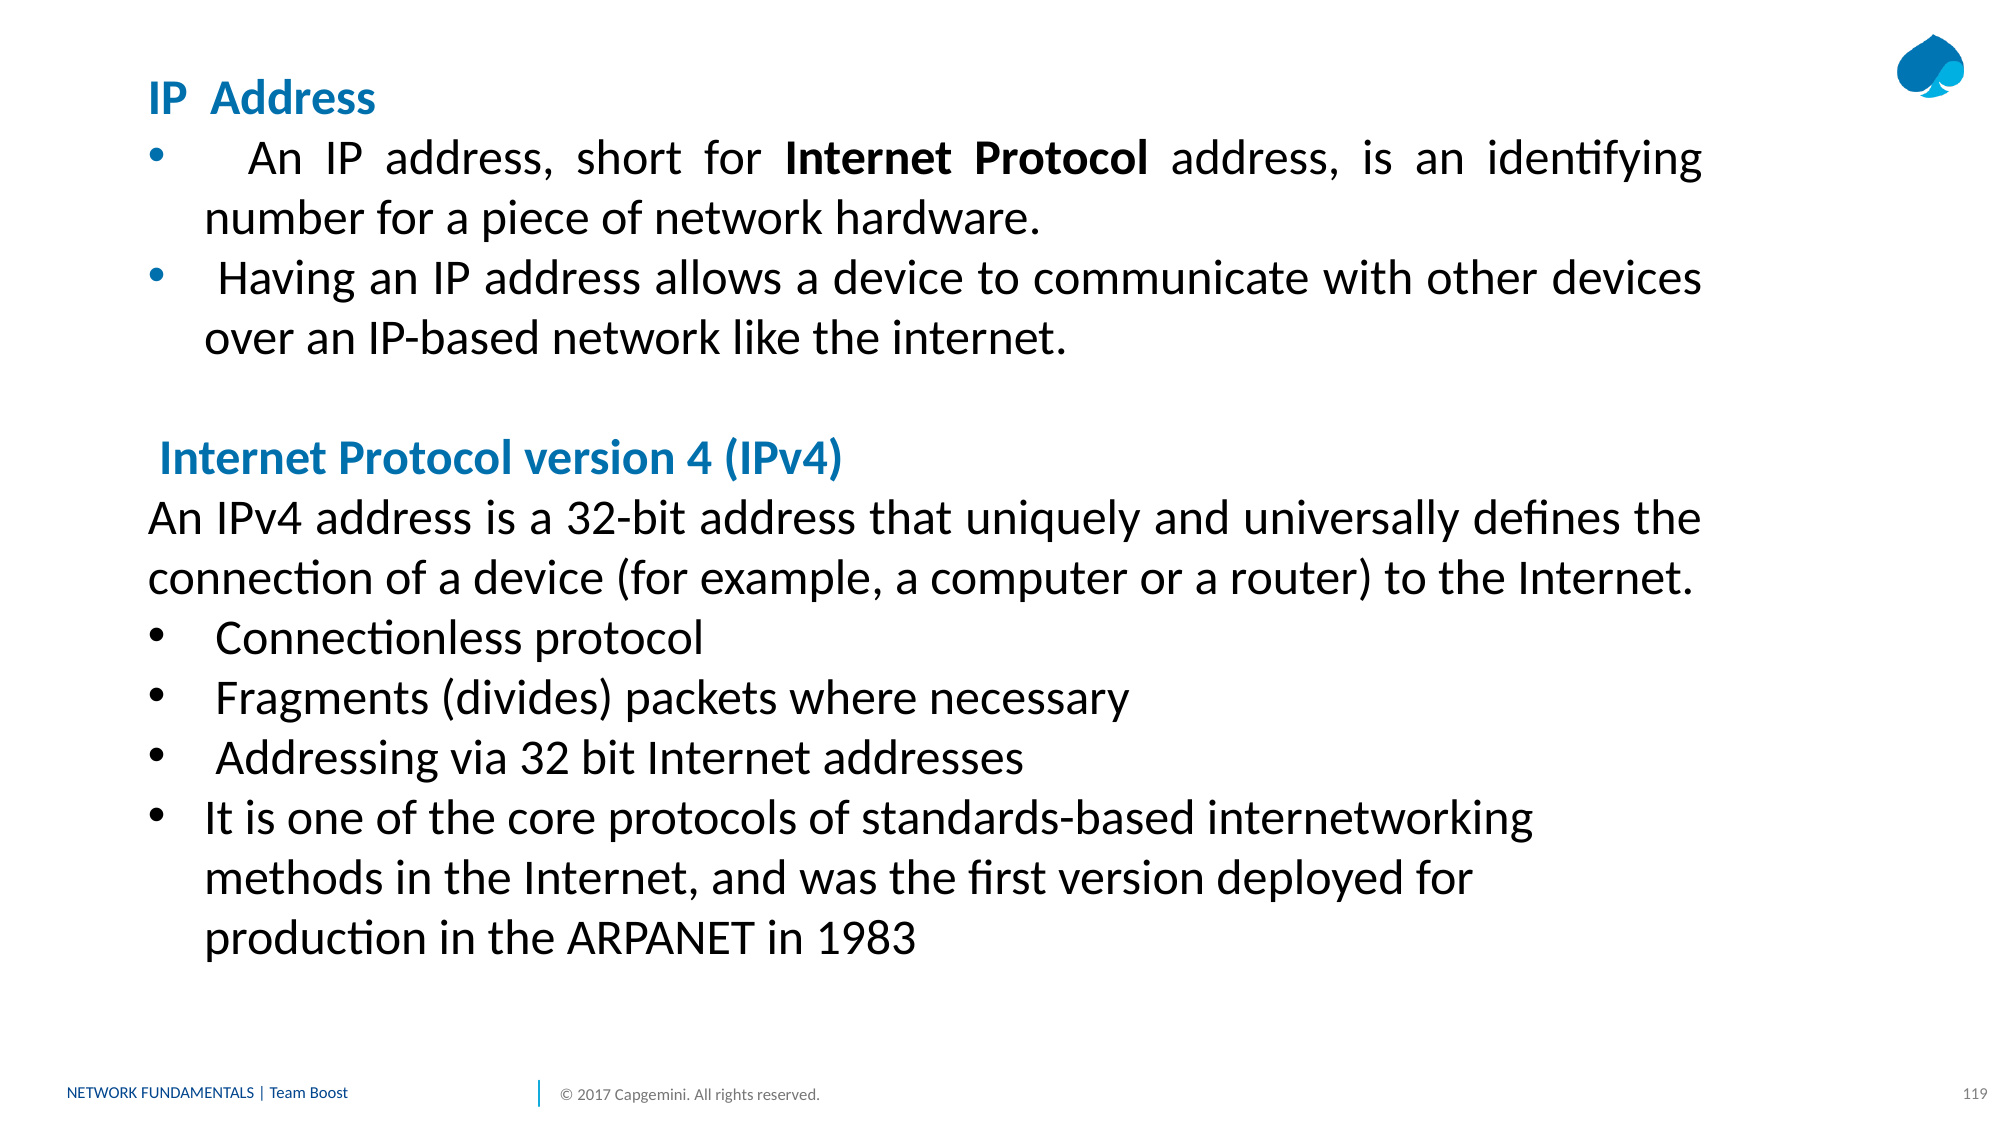

IP  Address
  An IP address, short for Internet Protocol address, is an identifying number for a piece of network hardware.
 Having an IP address allows a device to communicate with other devices over an IP-based network like the internet.

 Internet Protocol version 4 (IPv4)
An IPv4 address is a 32-bit address that uniquely and universally defines the connection of a device (for example, a computer or a router) to the Internet.
 Connectionless protocol
 Fragments (divides) packets where necessary
 Addressing via 32 bit Internet addresses
It is one of the core protocols of standards-based internetworking methods in the Internet, and was the first version deployed for production in the ARPANET in 1983